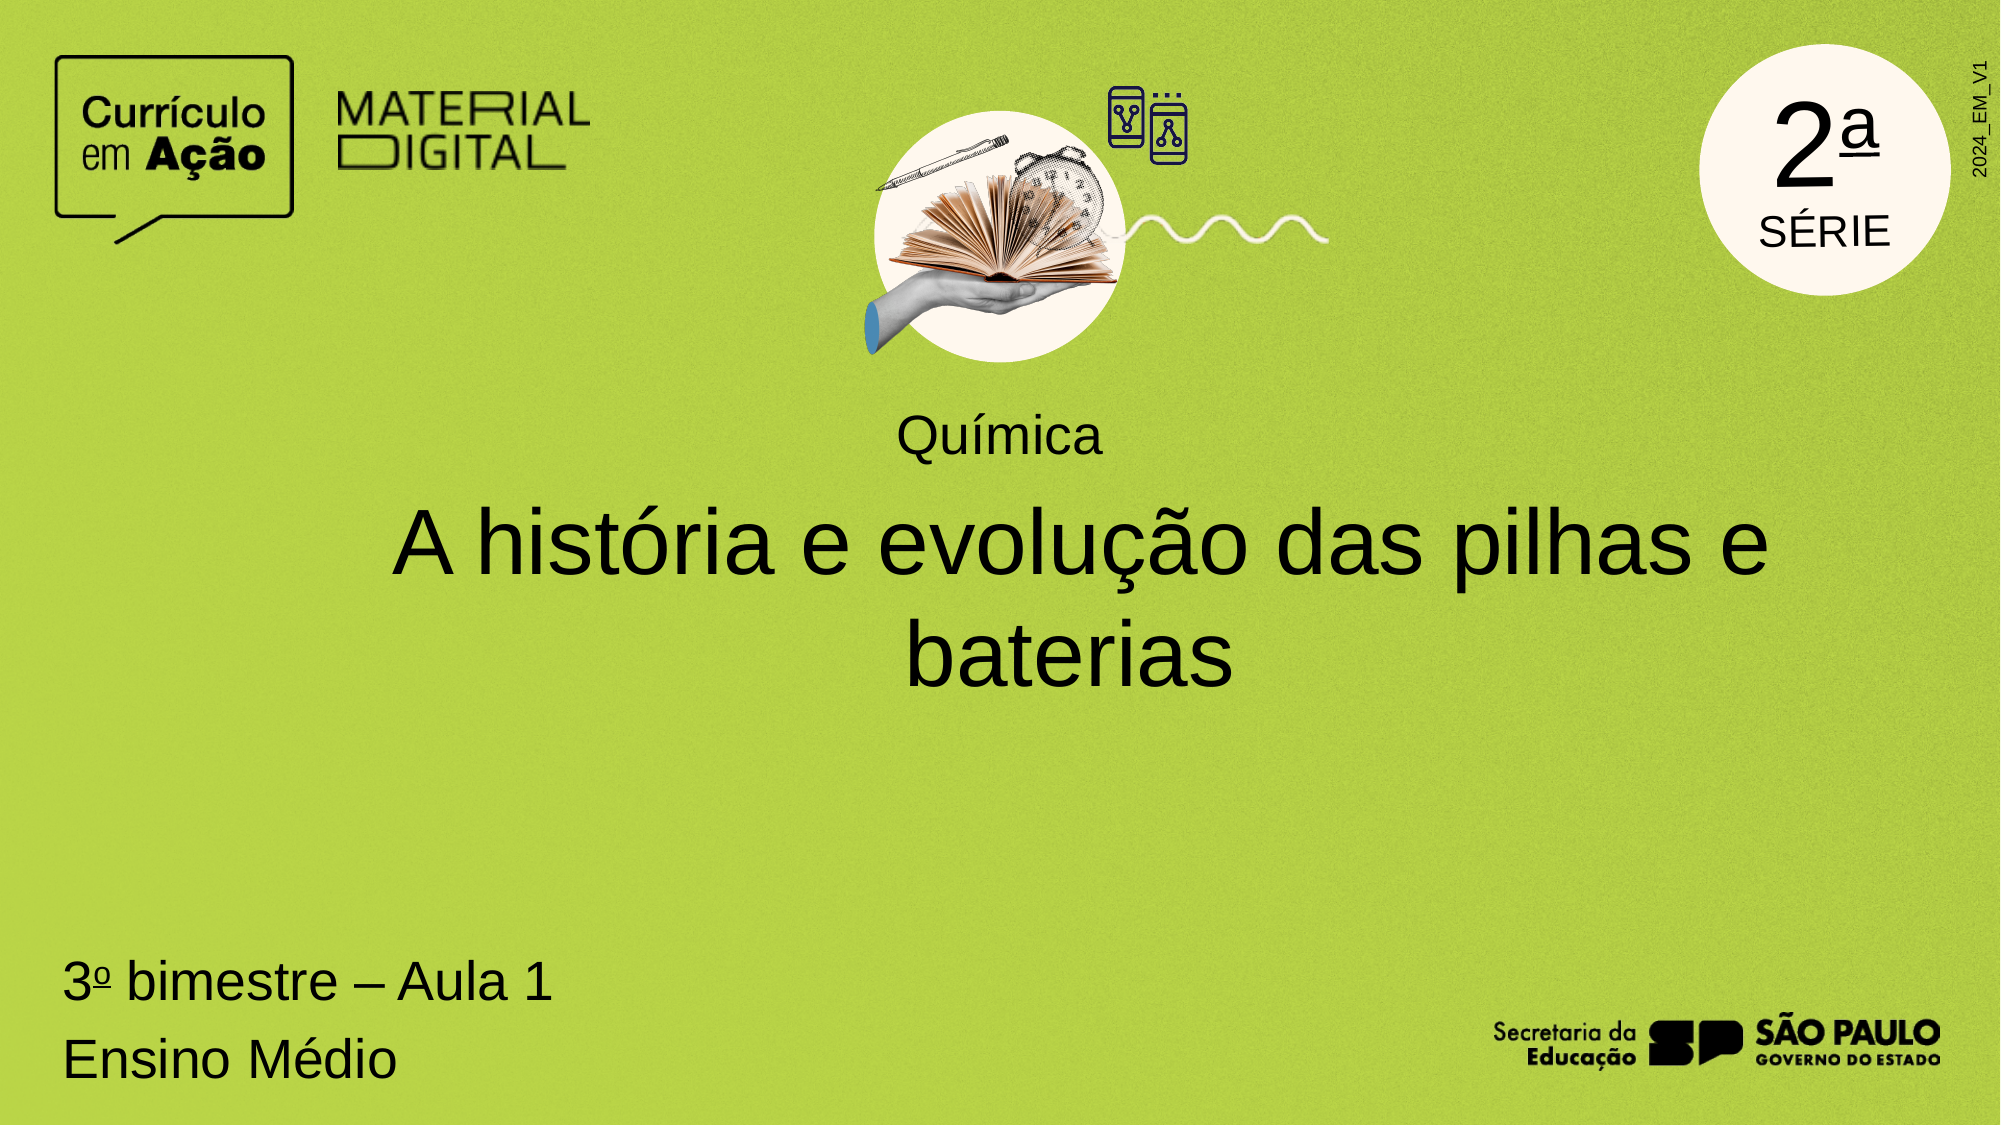

2a
Química
A história e evolução das pilhas e baterias

3o bimestre – Aula 1
Ensino Médio